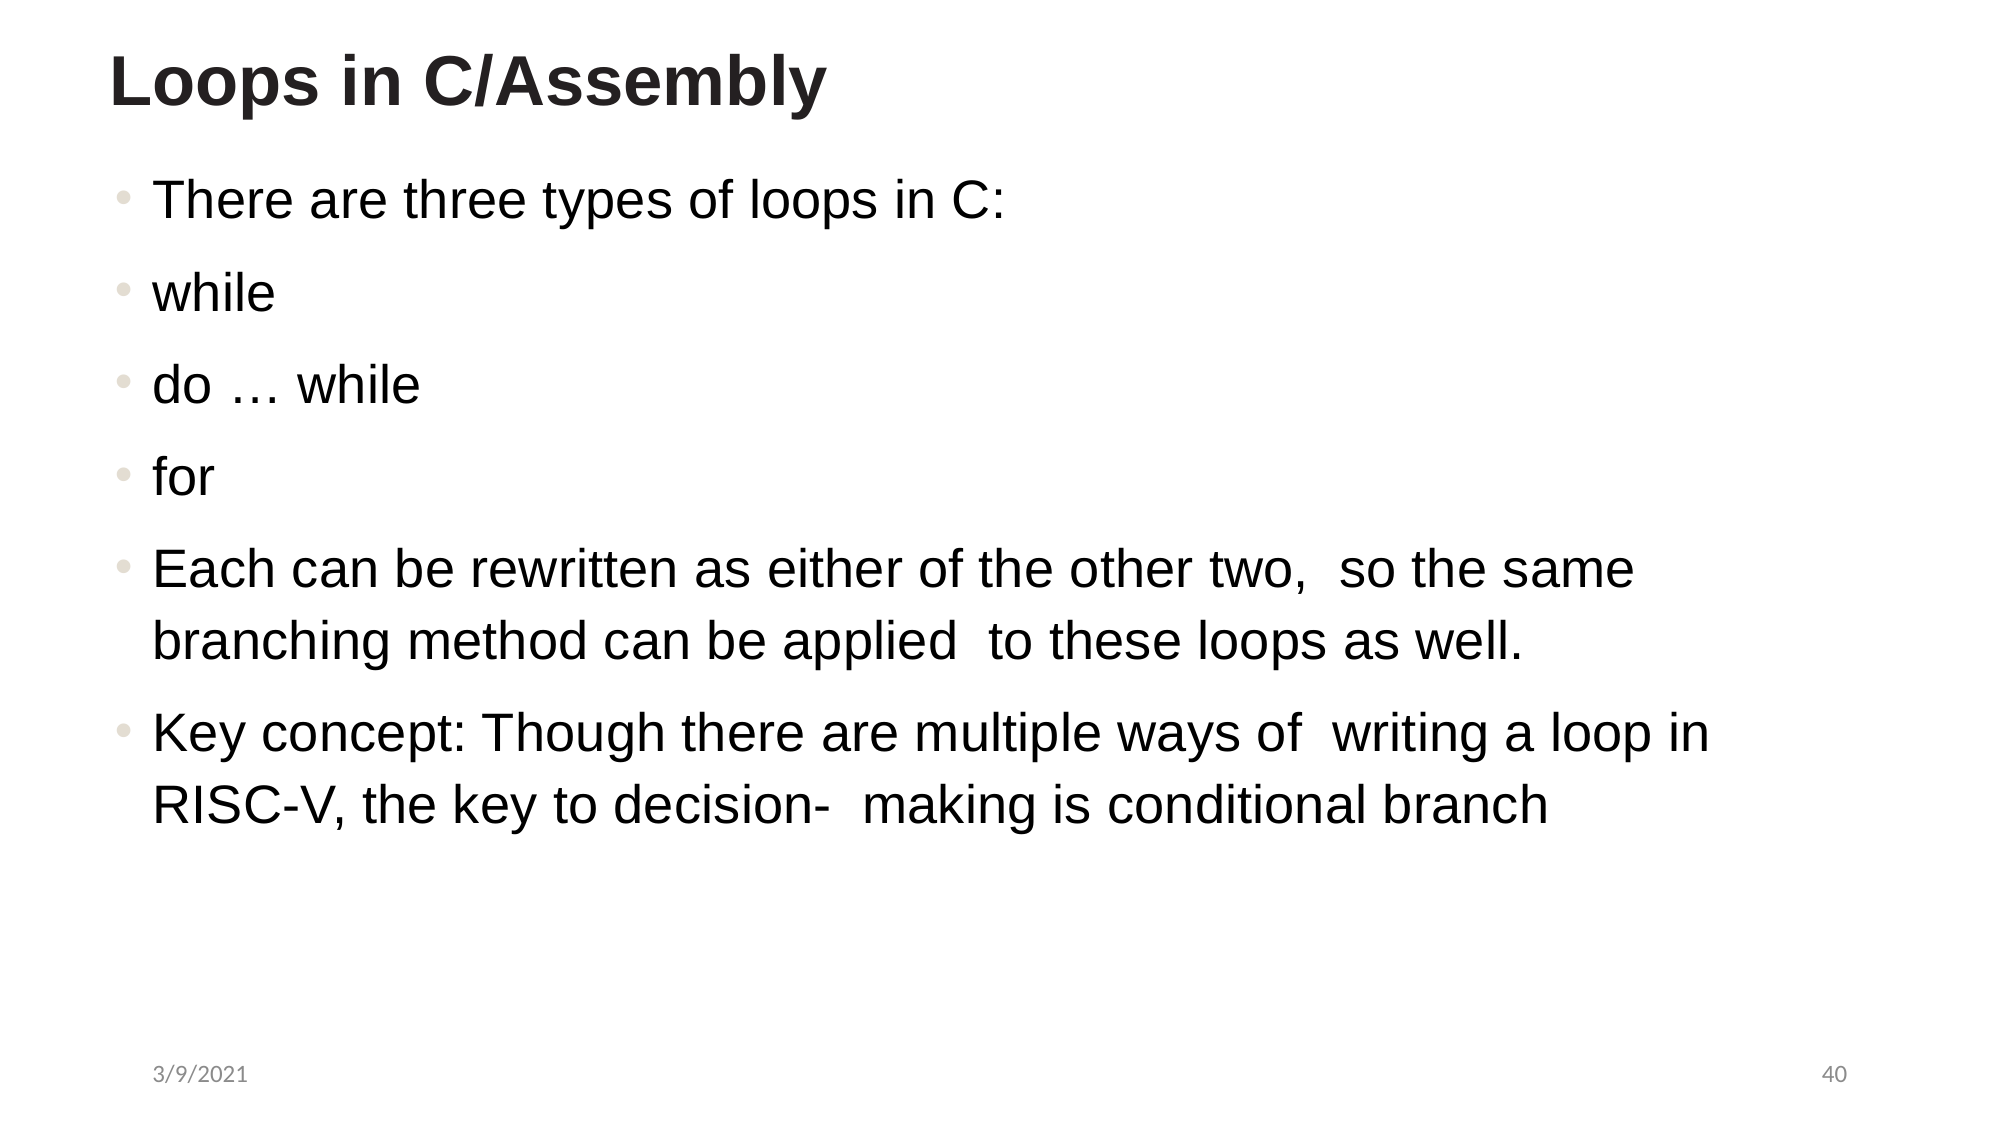

# Loops in C/Assembly
There are three types of loops in C:
while
do … while
for
Each can be rewritten as either of the other two,  so the same branching method can be applied  to these loops as well.
Key concept: Though there are multiple ways of  writing a loop in RISC-V, the key to decision-  making is conditional branch
Garcia, Nikolić
3/9/2021
40